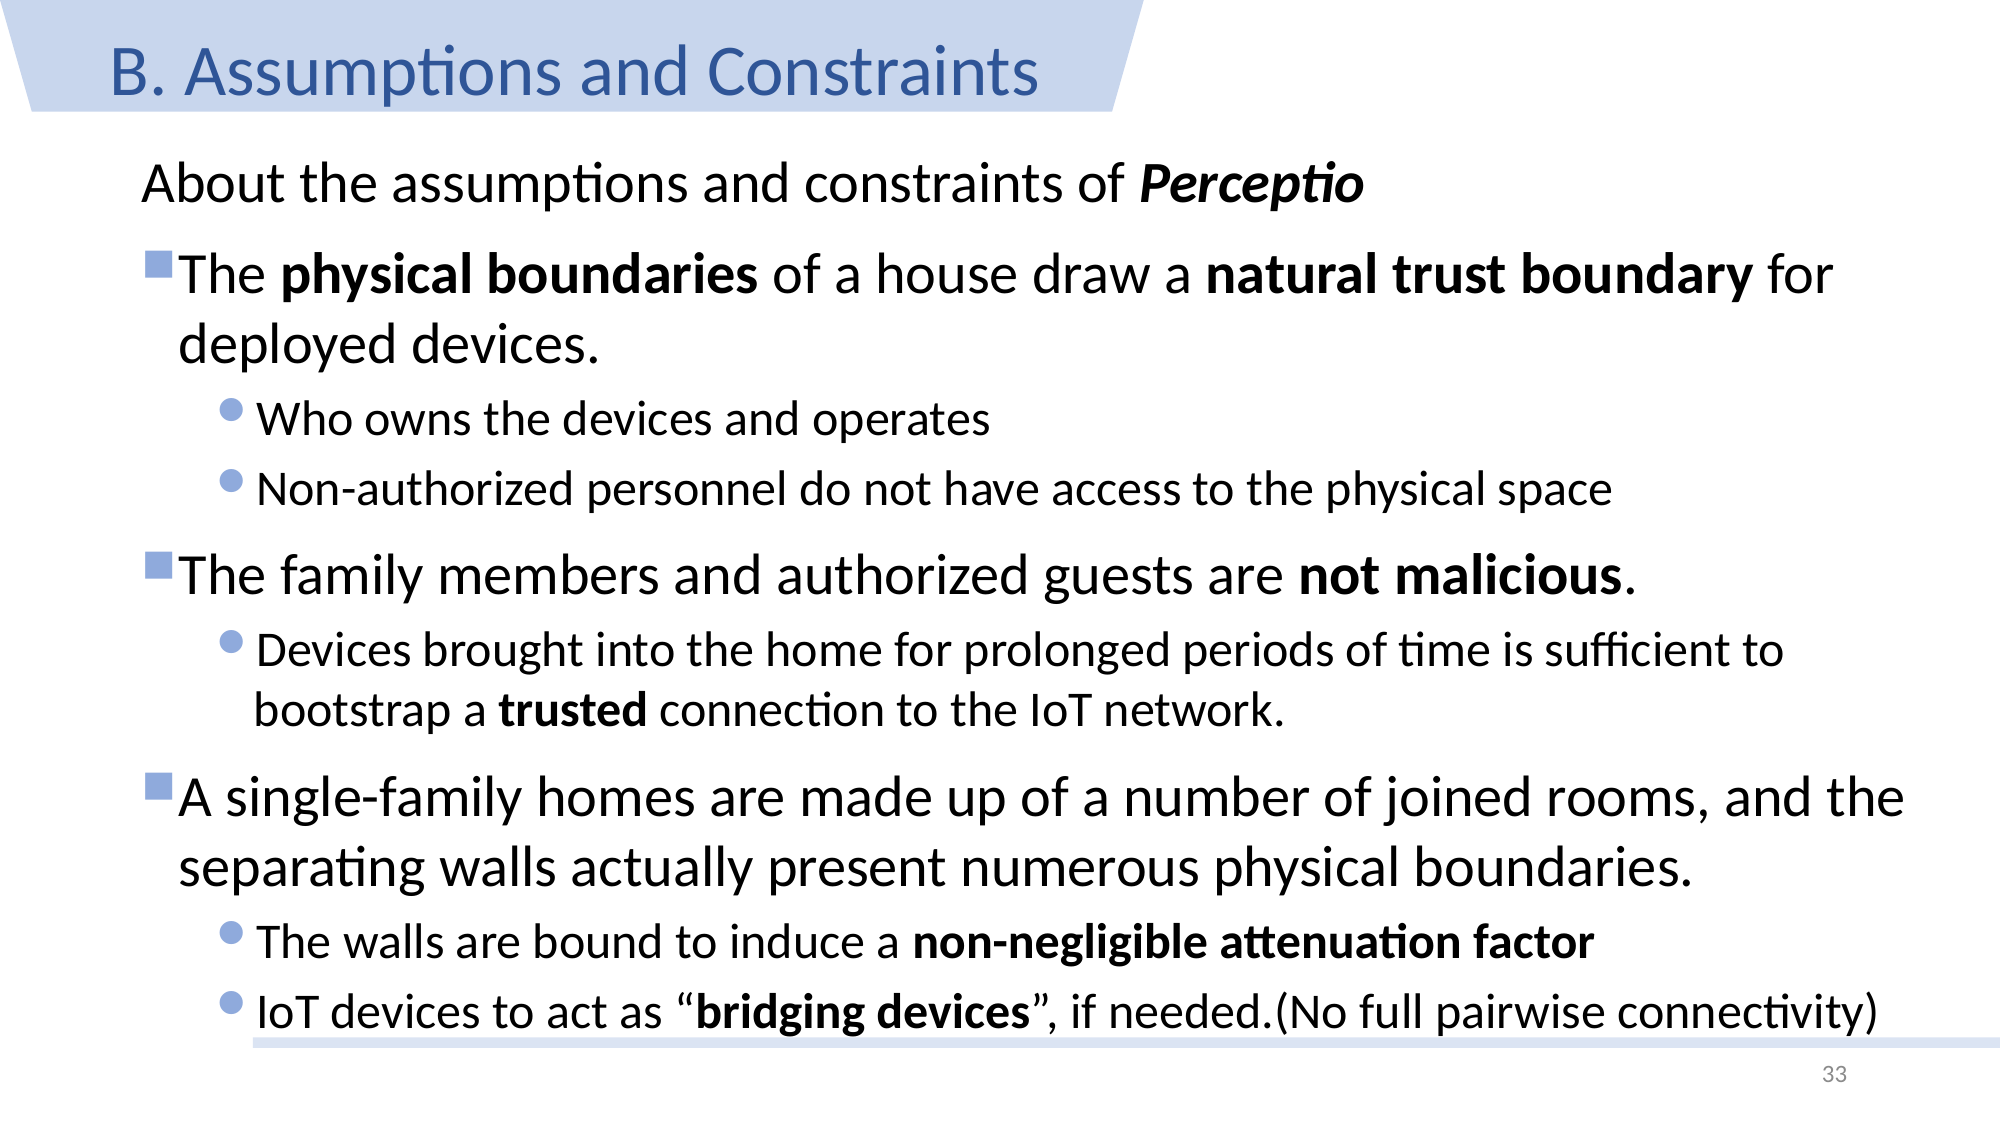

# B. Assumptions and Constraints
About the assumptions and constraints of Perceptio
The physical boundaries of a house draw a natural trust boundary for deployed devices.
Who owns the devices and operates
Non-authorized personnel do not have access to the physical space
The family members and authorized guests are not malicious.
Devices brought into the home for prolonged periods of time is sufficient to bootstrap a trusted connection to the IoT network.
A single-family homes are made up of a number of joined rooms, and the separating walls actually present numerous physical boundaries.
The walls are bound to induce a non-negligible attenuation factor
IoT devices to act as “bridging devices”, if needed.(No full pairwise connectivity)

33